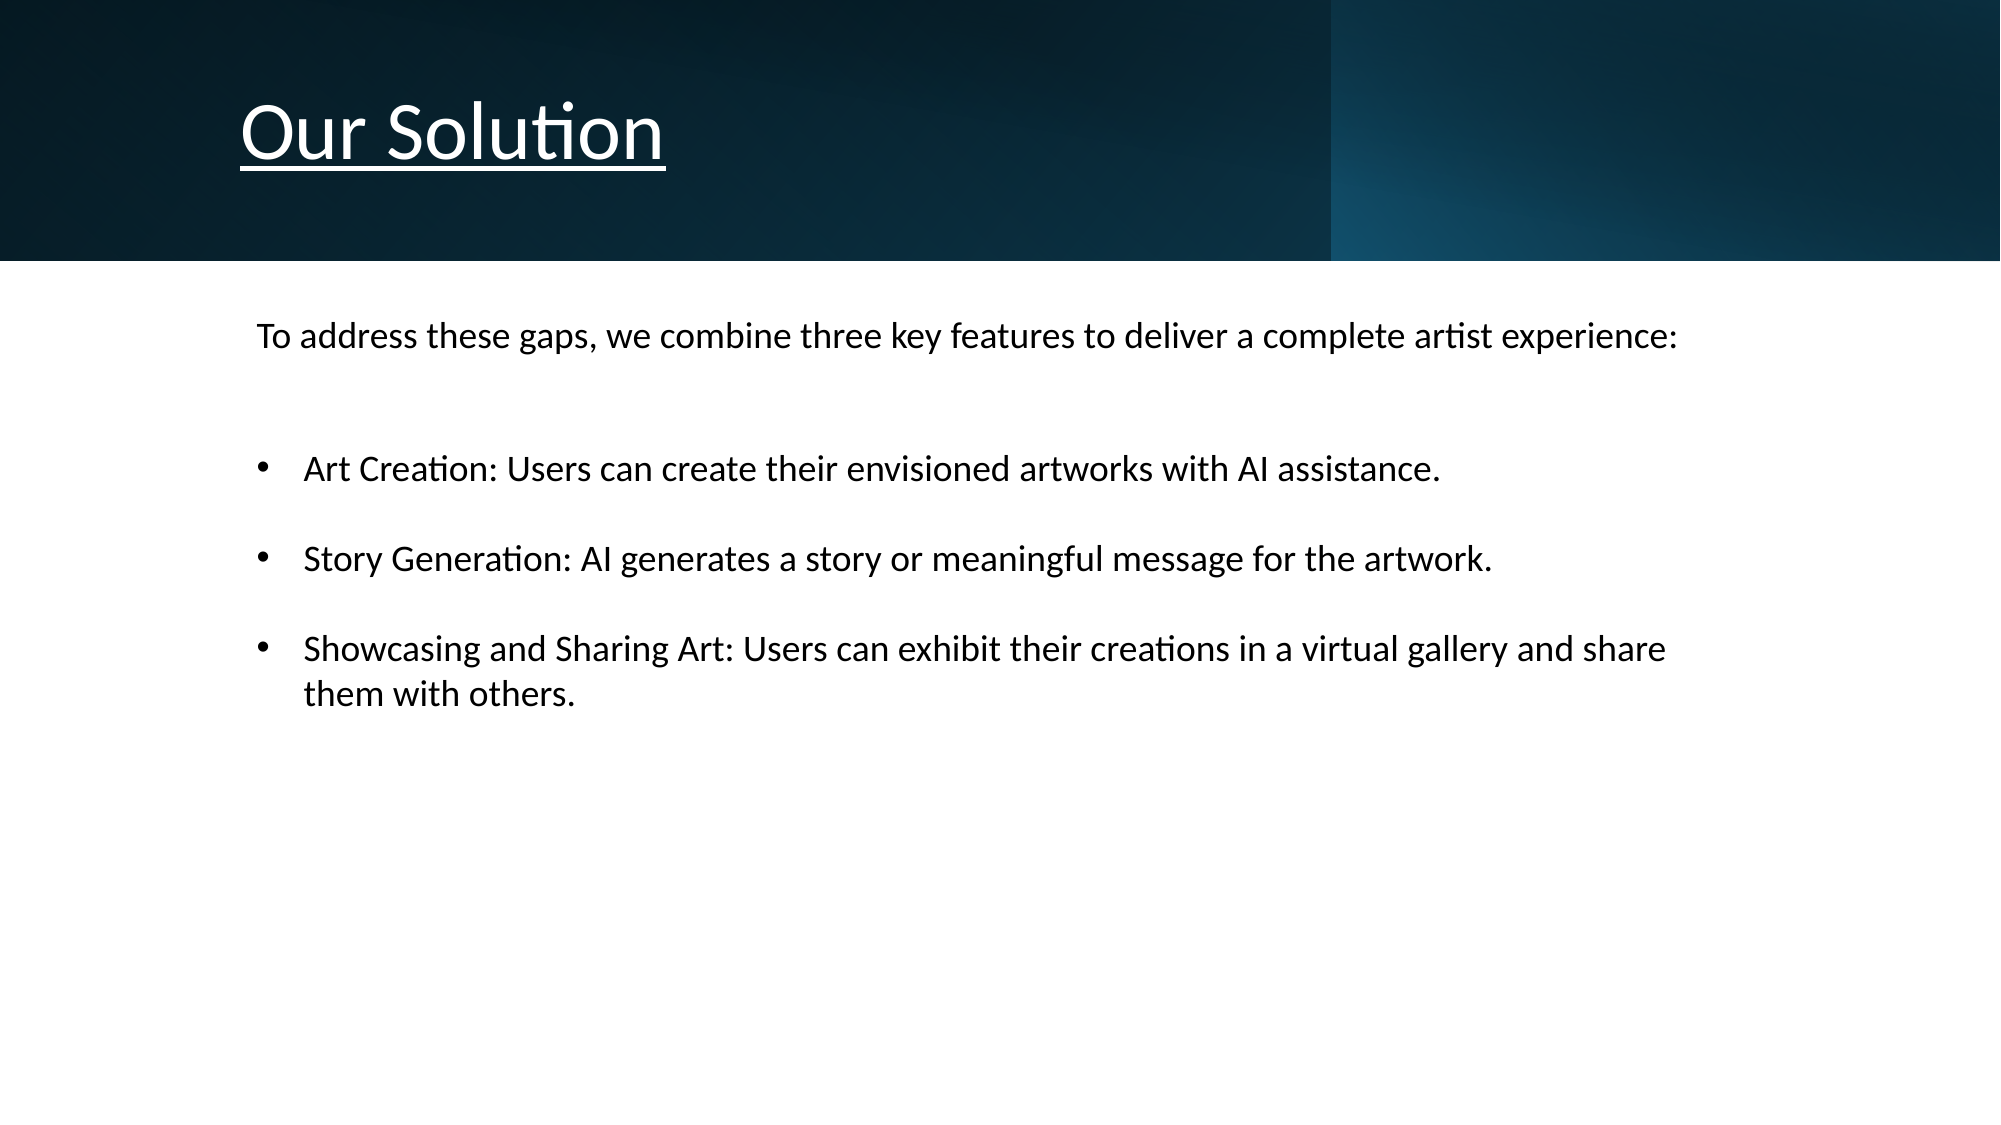

Our Solution
To address these gaps, we combine three key features to deliver a complete artist experience:

Art Creation: Users can create their envisioned artworks with AI assistance.​

Story Generation: AI generates a story or meaningful message for the artwork.​

Showcasing and Sharing Art: Users can exhibit their creations in a virtual gallery and share them with others.